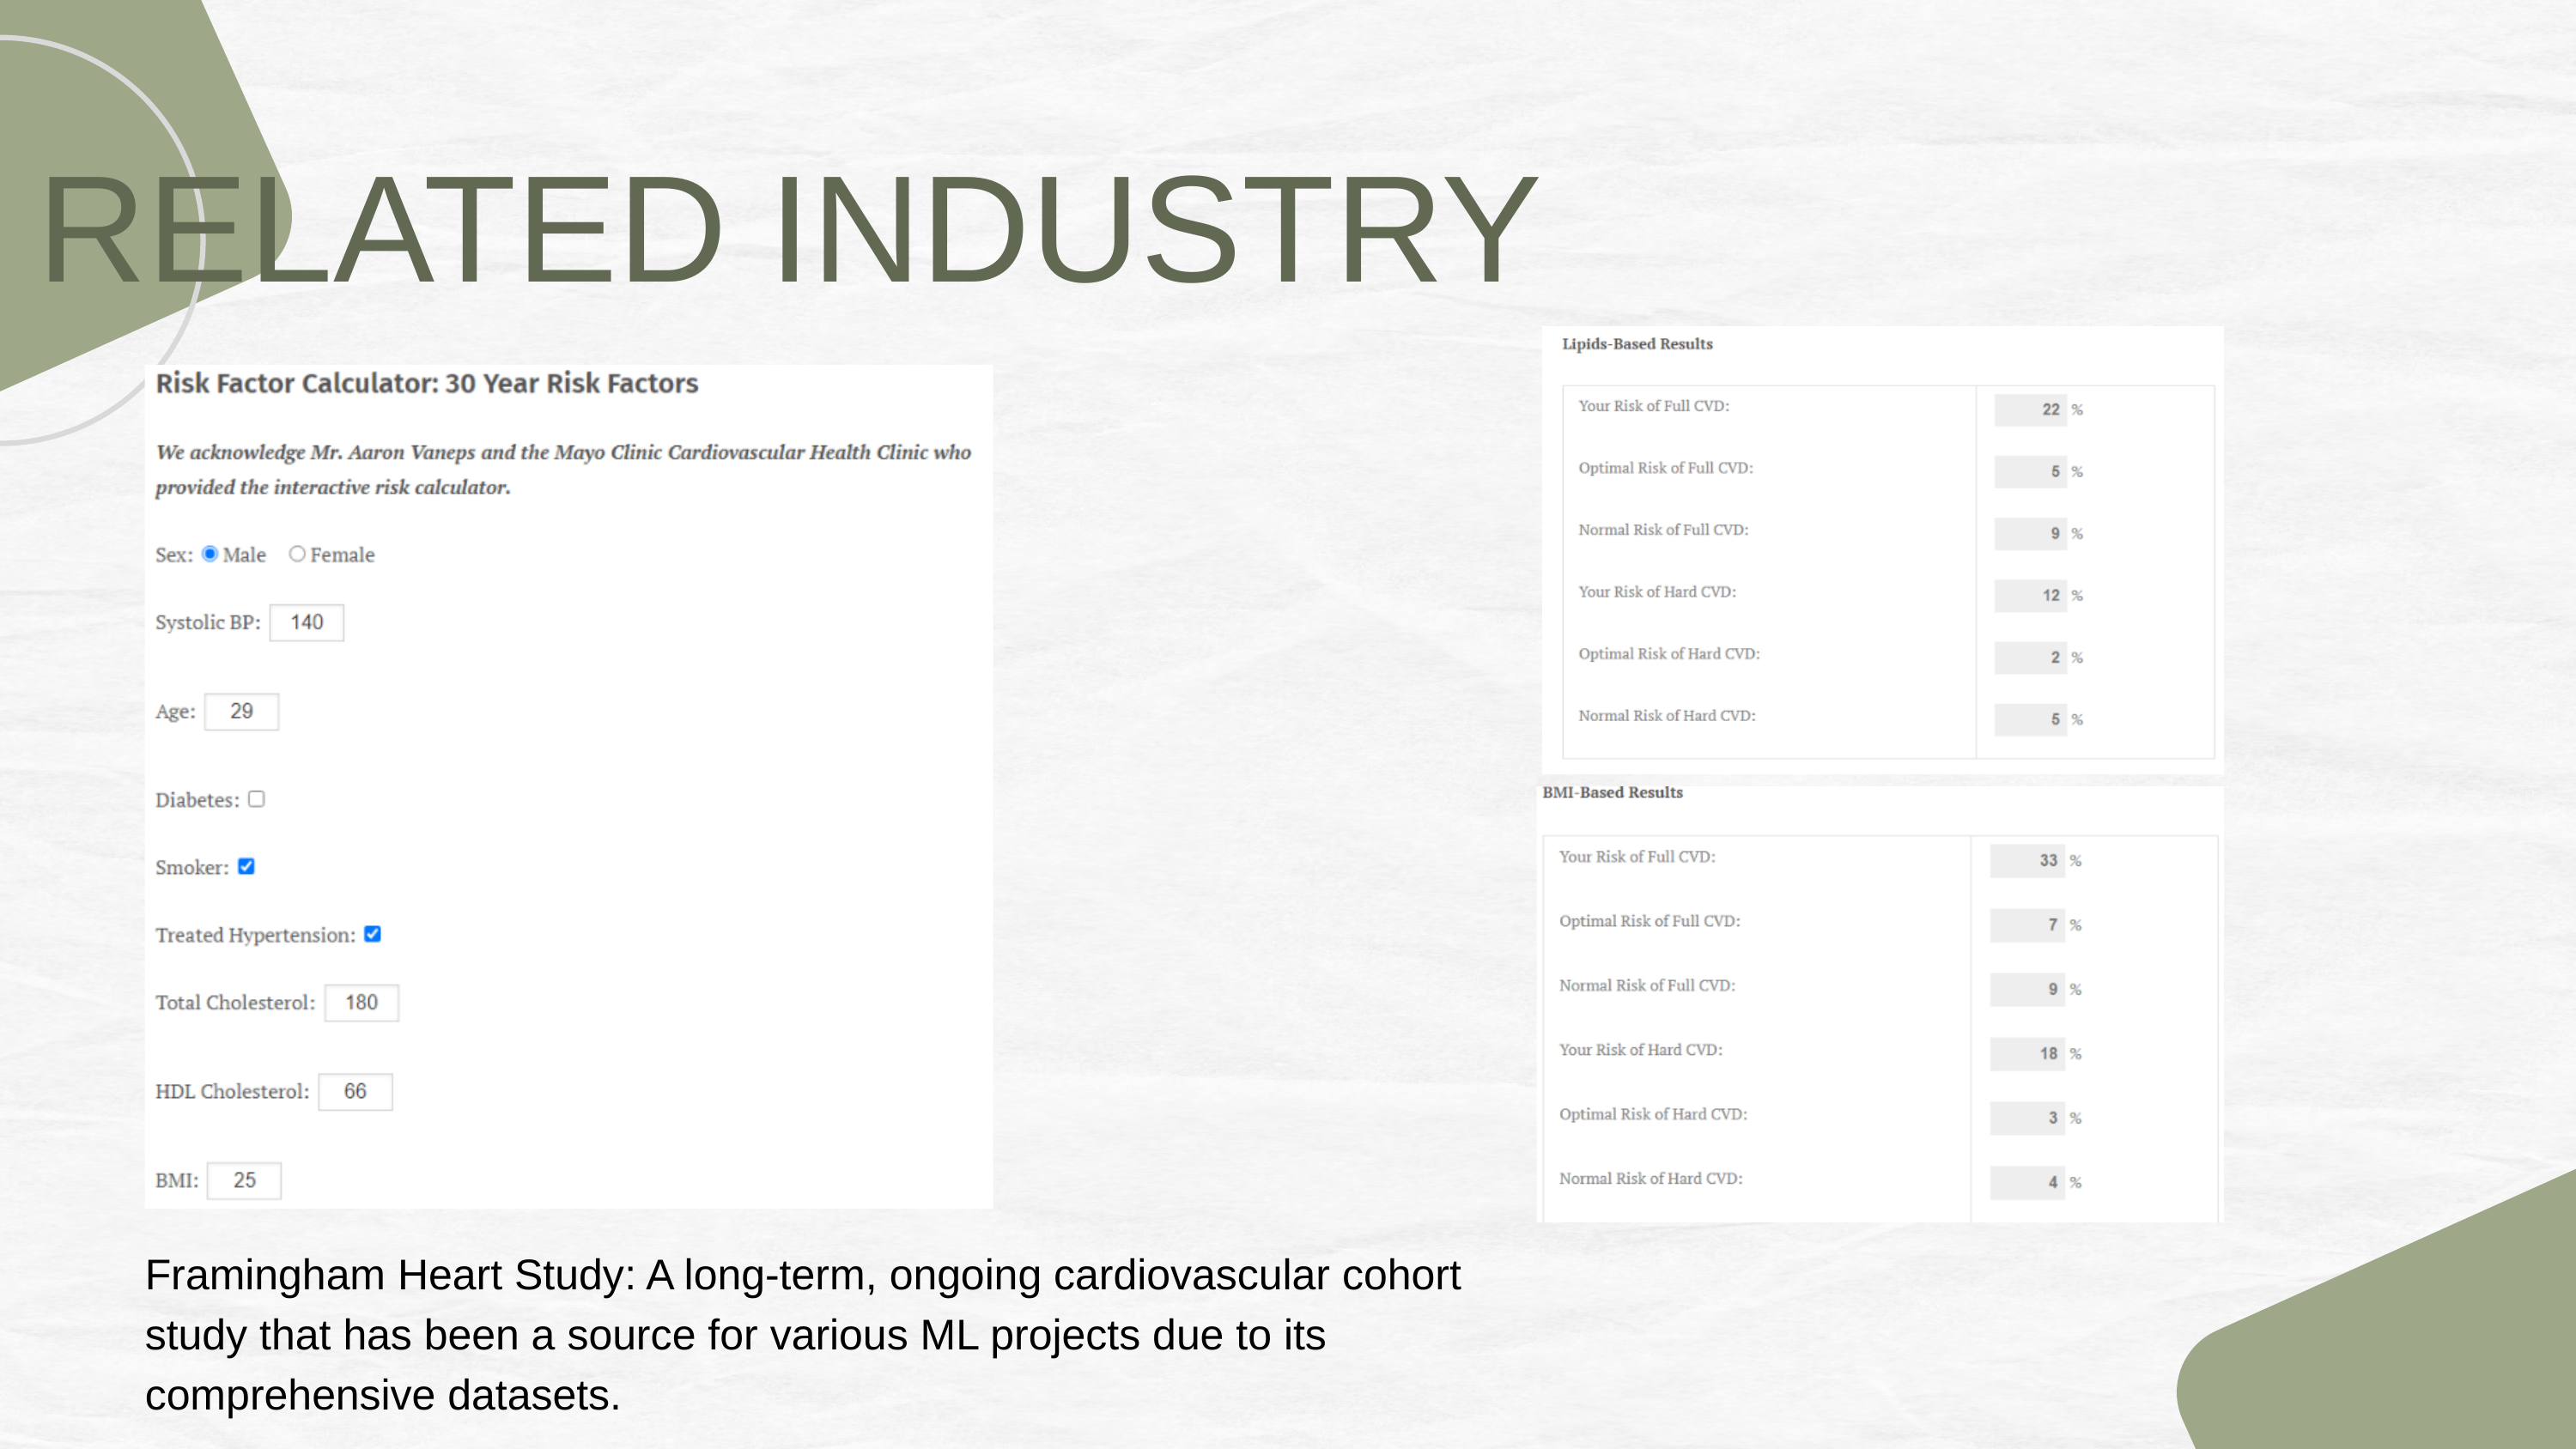

RELATED INDUSTRY

Framingham Heart Study: A long-term, ongoing cardiovascular cohort study that has been a source for various ML projects due to its comprehensive datasets.